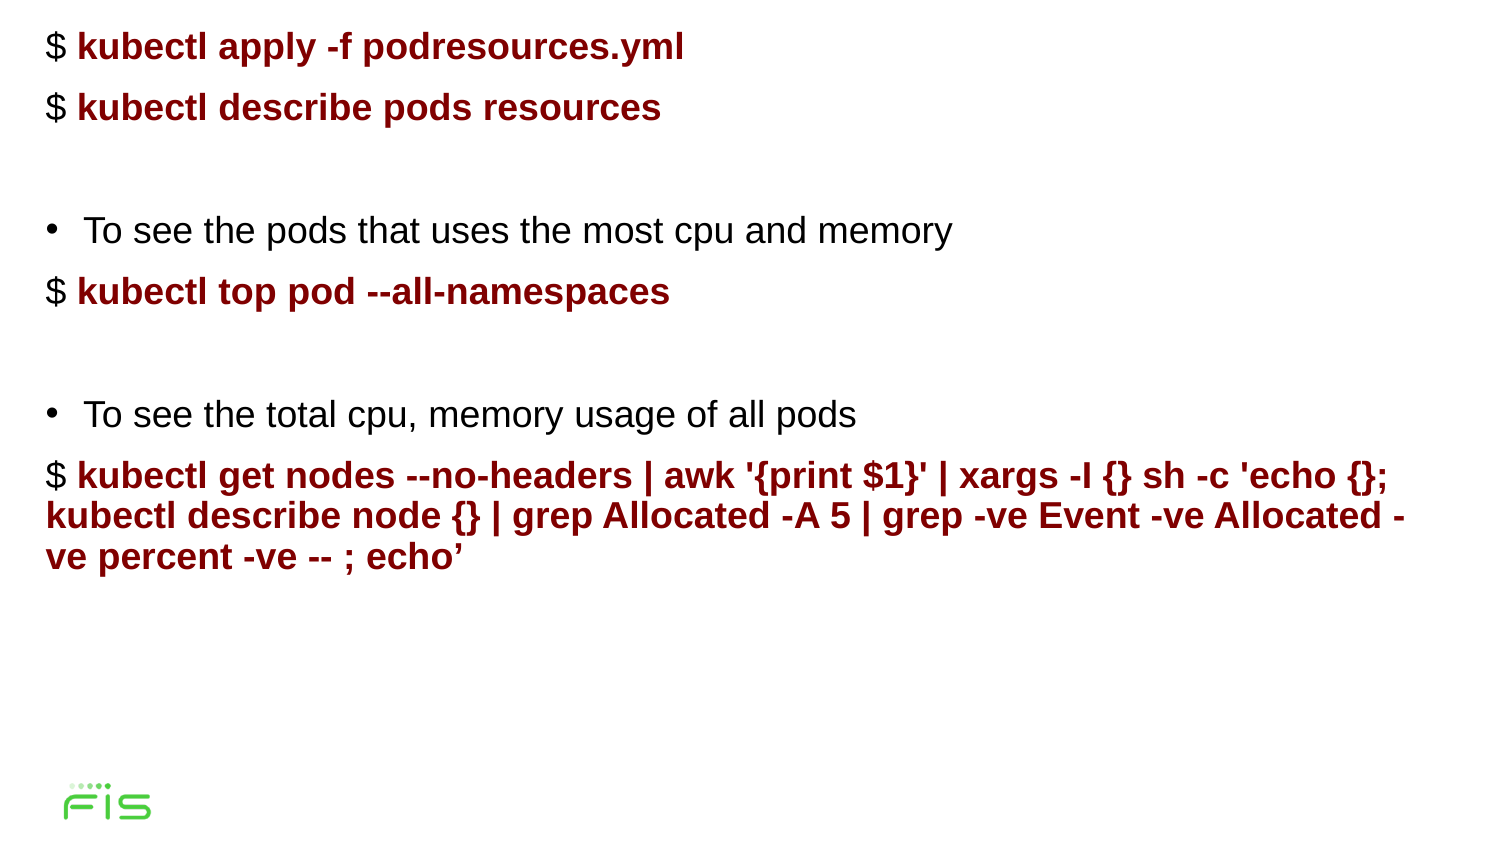

$ kubectl apply -f podresources.yml
$ kubectl describe pods resources

To see the pods that uses the most cpu and memory
$ kubectl top pod --all-namespaces

To see the total cpu, memory usage of all pods
$ kubectl get nodes --no-headers | awk '{print $1}' | xargs -I {} sh -c 'echo {}; kubectl describe node {} | grep Allocated -A 5 | grep -ve Event -ve Allocated -ve percent -ve -- ; echo’